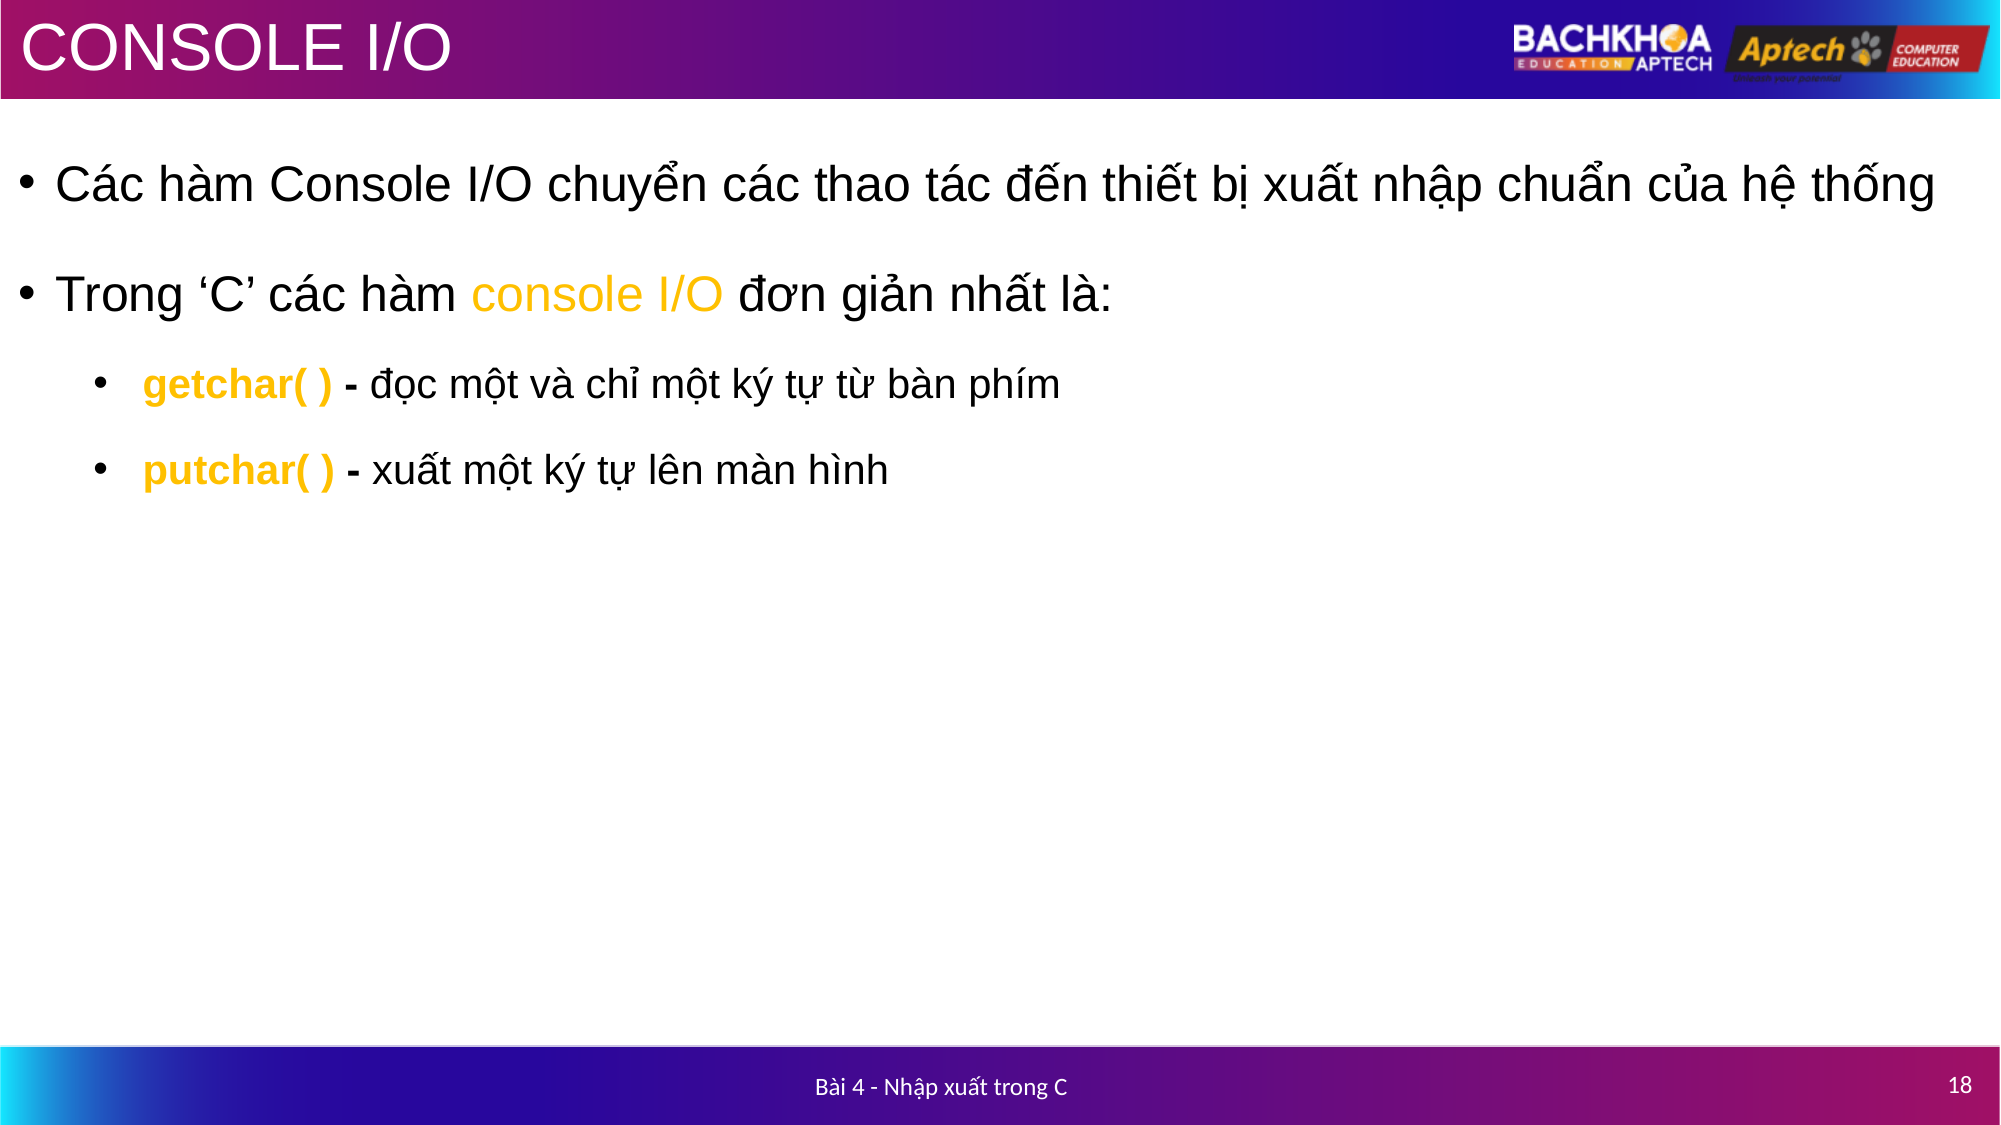

# CONSOLE I/O
Các hàm Console I/O chuyển các thao tác đến thiết bị xuất nhập chuẩn của hệ thống
Trong ‘C’ các hàm console I/O đơn giản nhất là:
 getchar( ) - đọc một và chỉ một ký tự từ bàn phím
 putchar( ) - xuất một ký tự lên màn hình
18
Bài 4 - Nhập xuất trong C